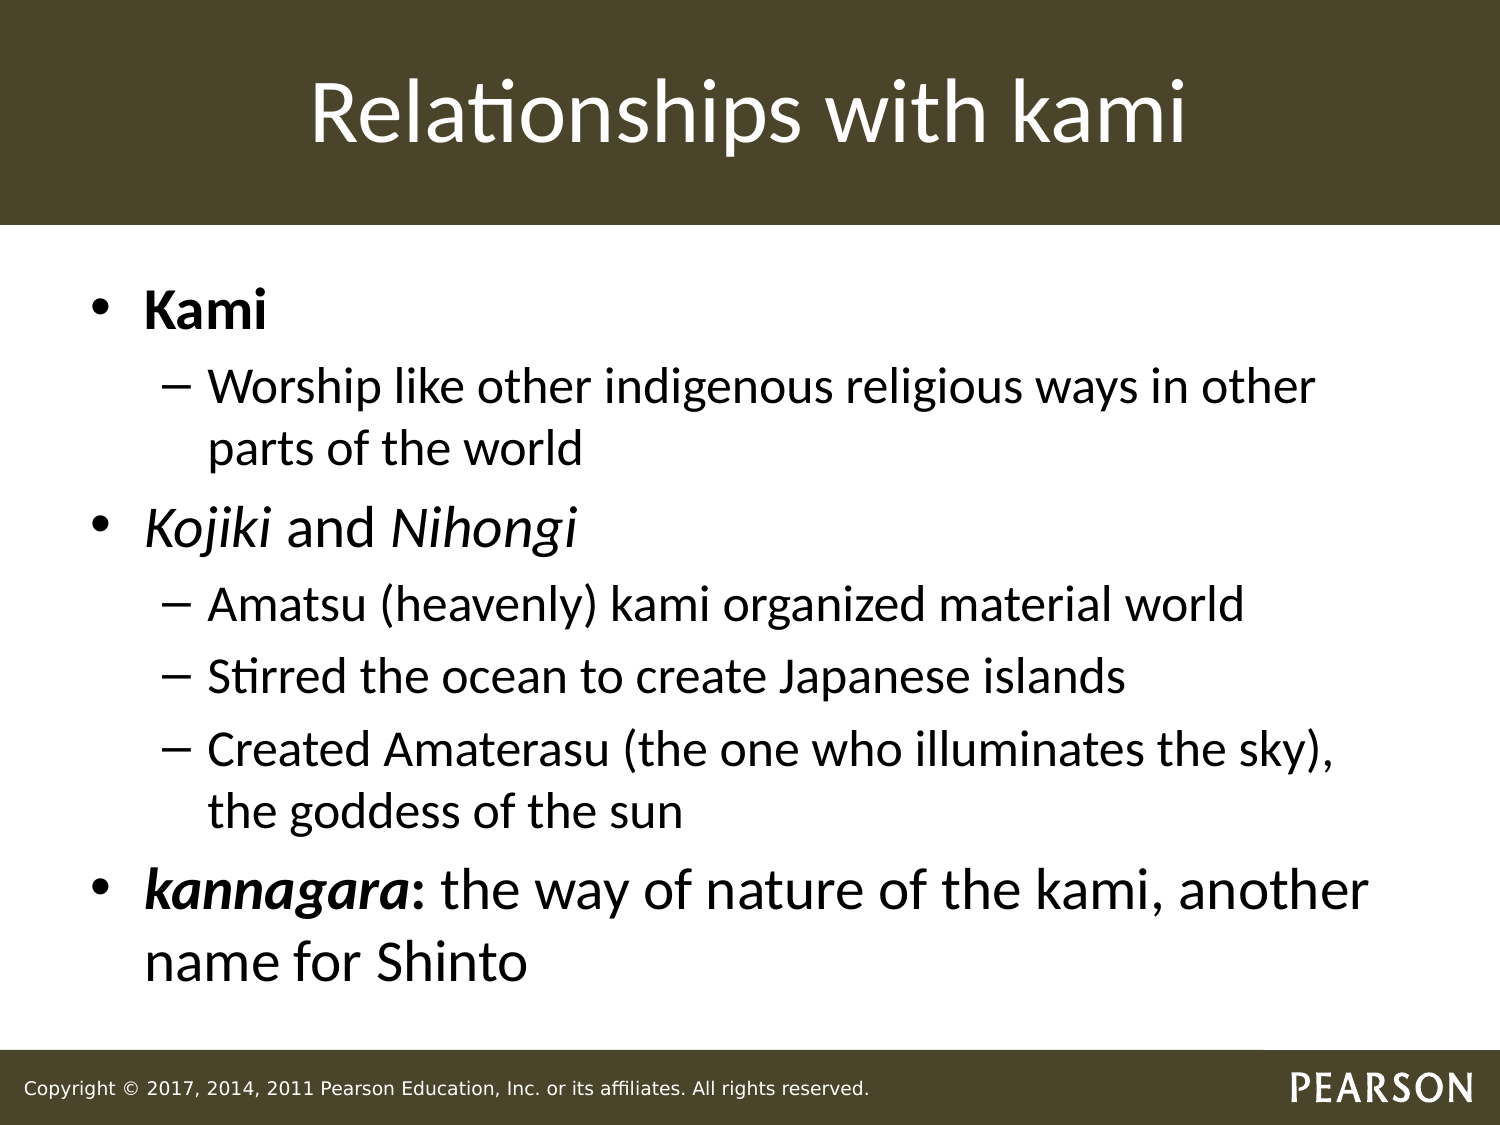

# Relationships with kami
Kami
Worship like other indigenous religious ways in other parts of the world
Kojiki and Nihongi
Amatsu (heavenly) kami organized material world
Stirred the ocean to create Japanese islands
Created Amaterasu (the one who illuminates the sky), the goddess of the sun
kannagara: the way of nature of the kami, another name for Shinto